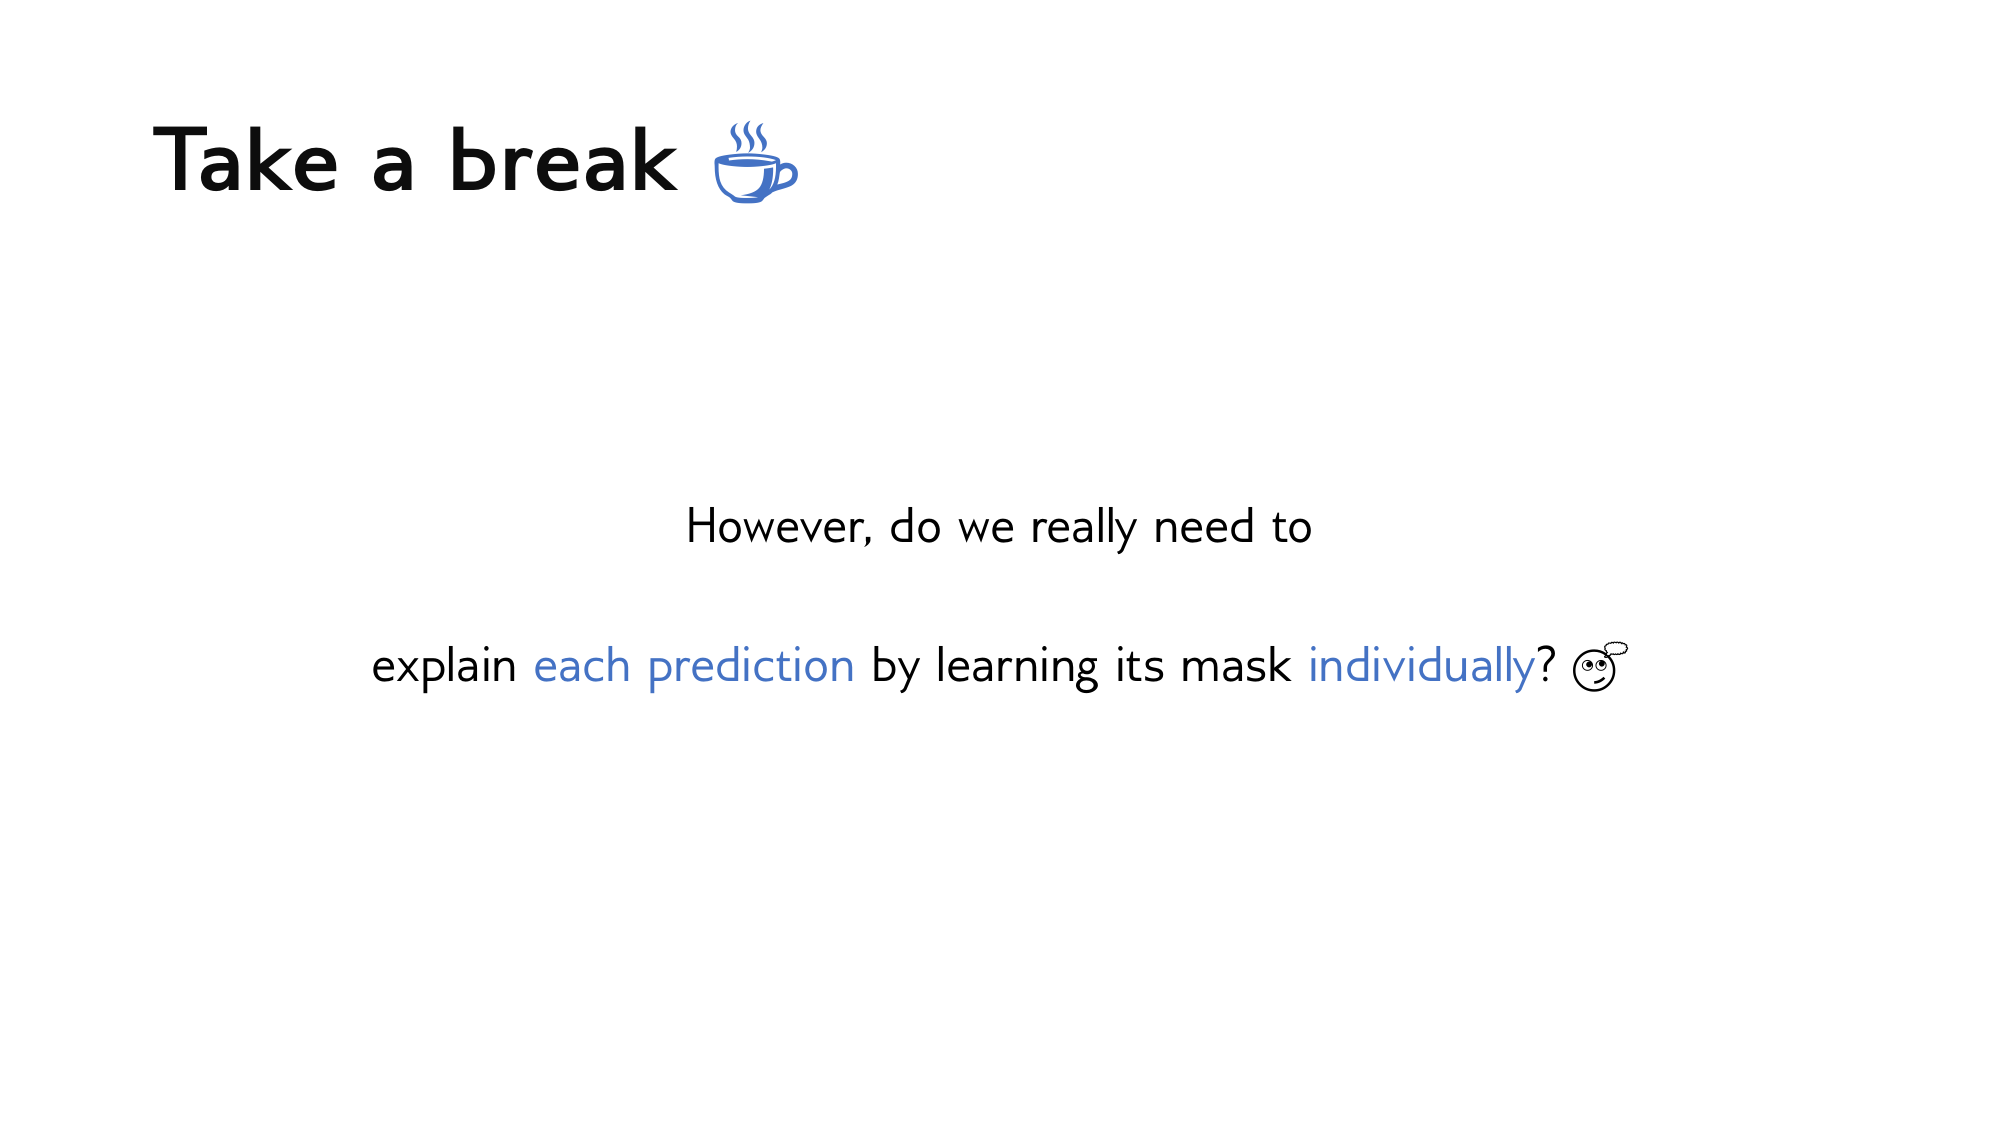

# Take a break ☕️
However, do we really need to
explain each prediction by learning its mask individually? 🤔